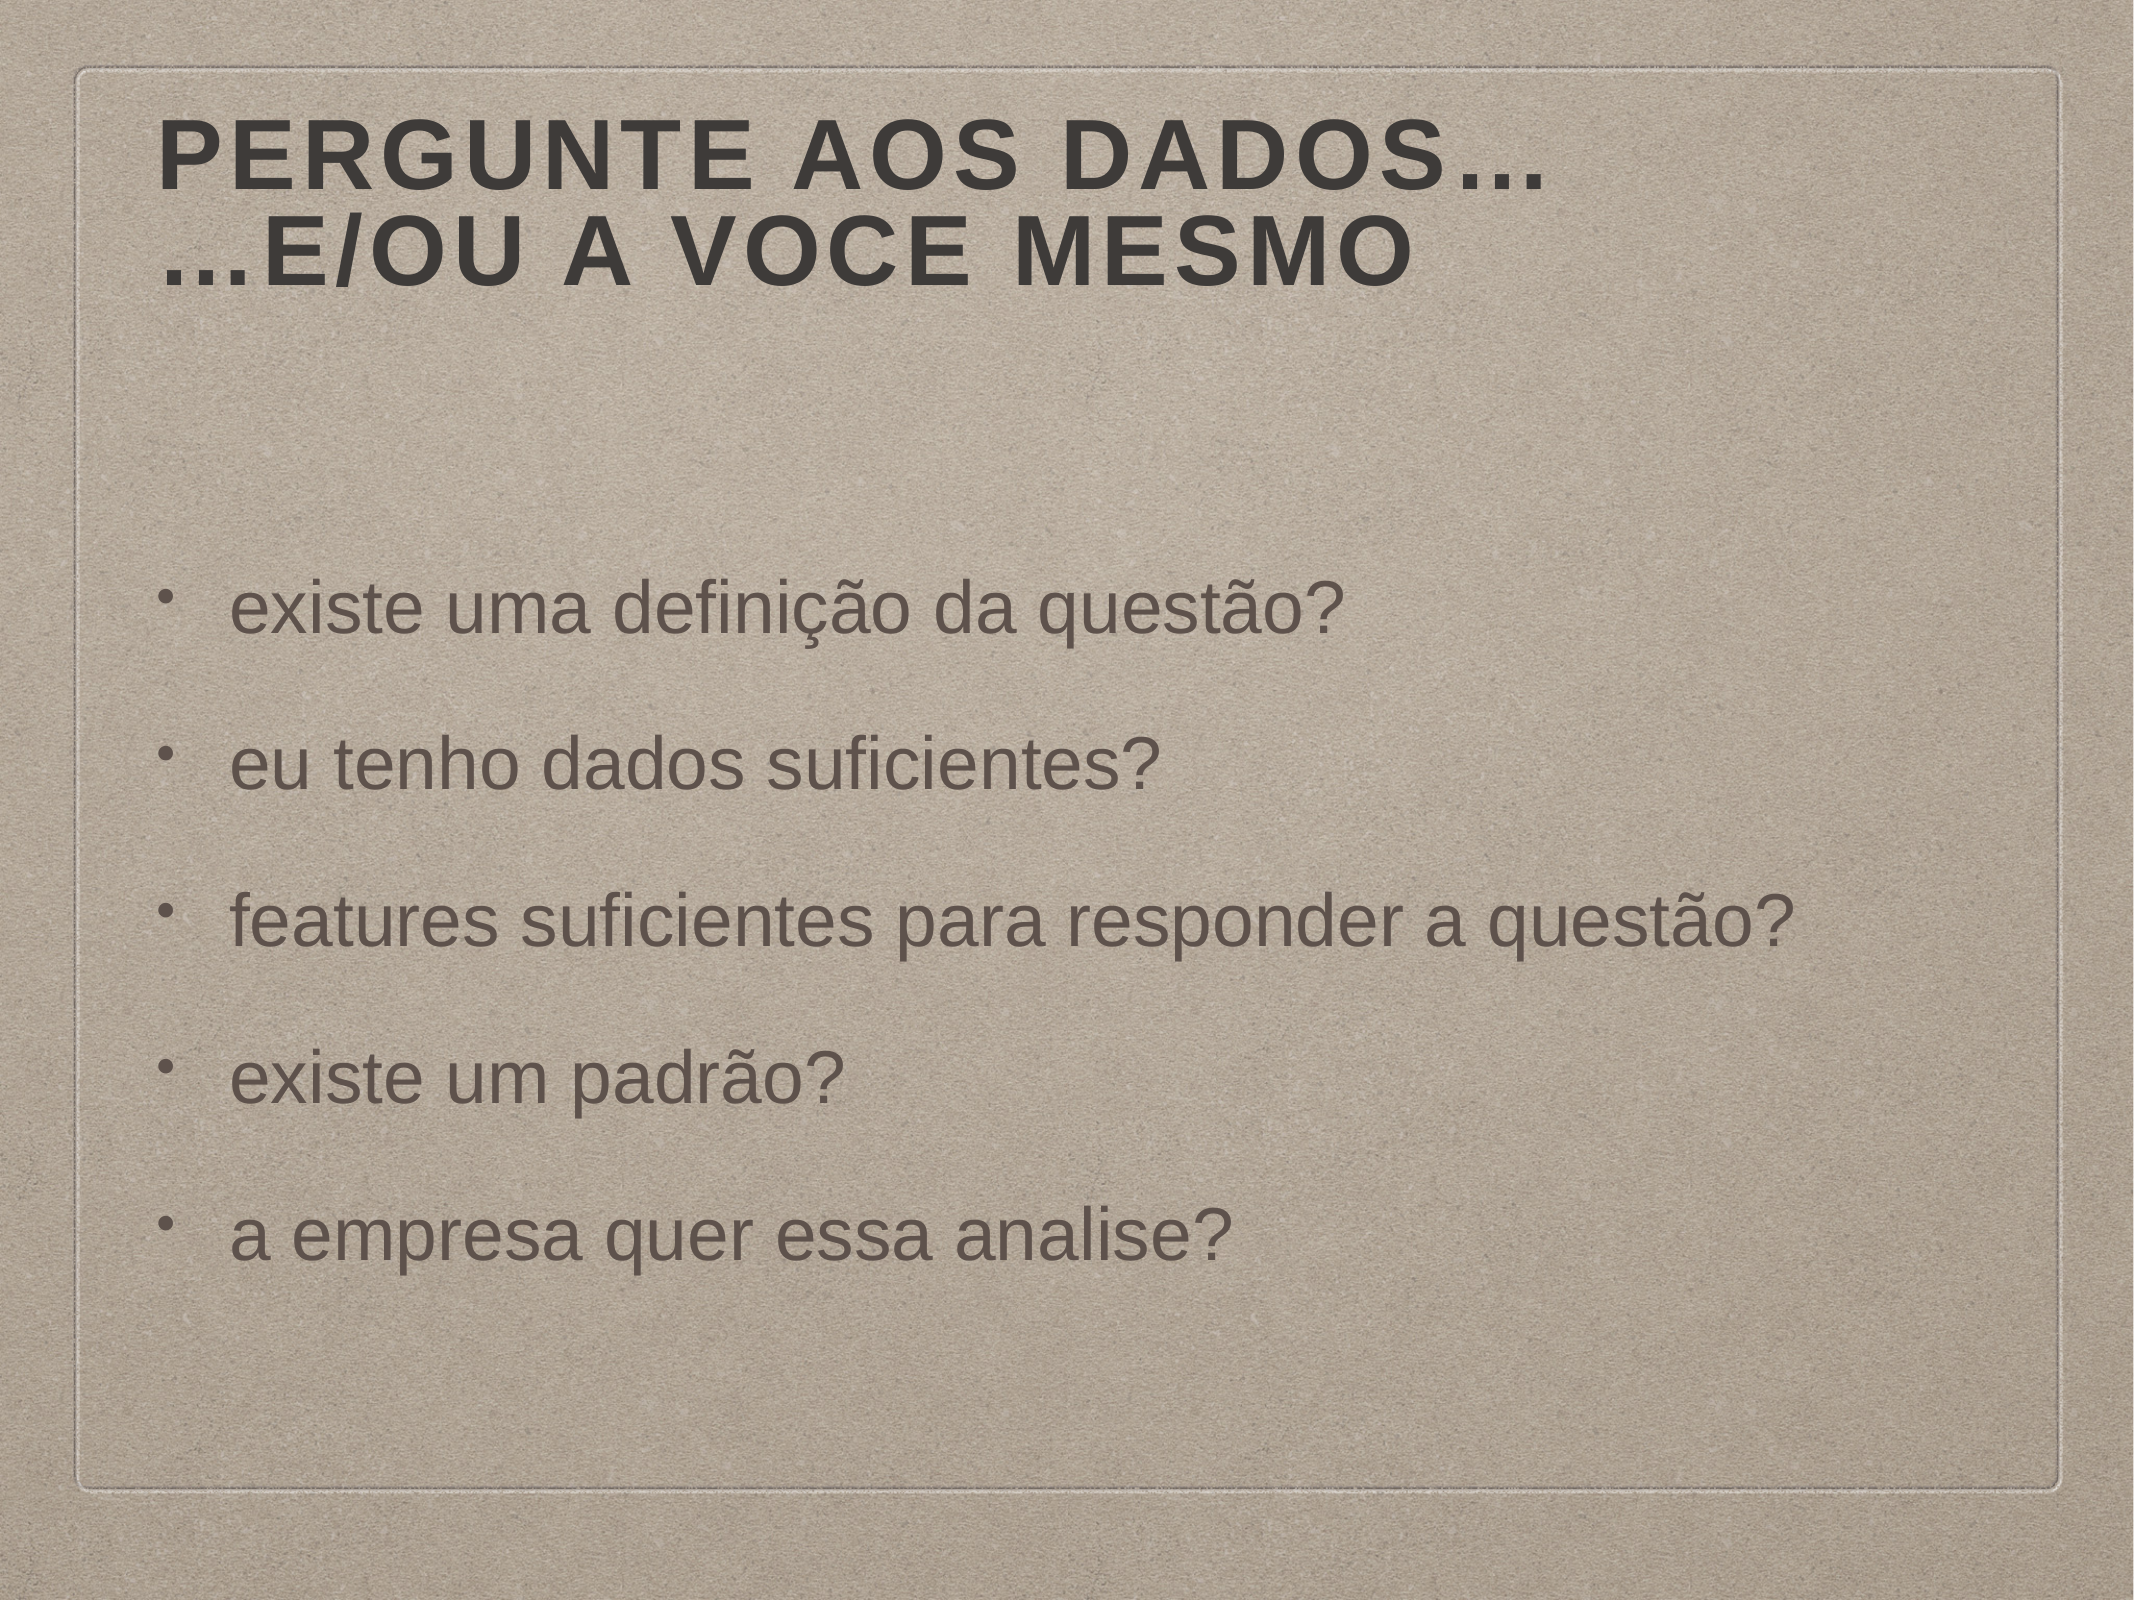

# pergunte aos dados…
…E/ou a voce mesmo
existe uma definição da questão?
eu tenho dados suficientes?
features suficientes para responder a questão?
existe um padrão?
a empresa quer essa analise?